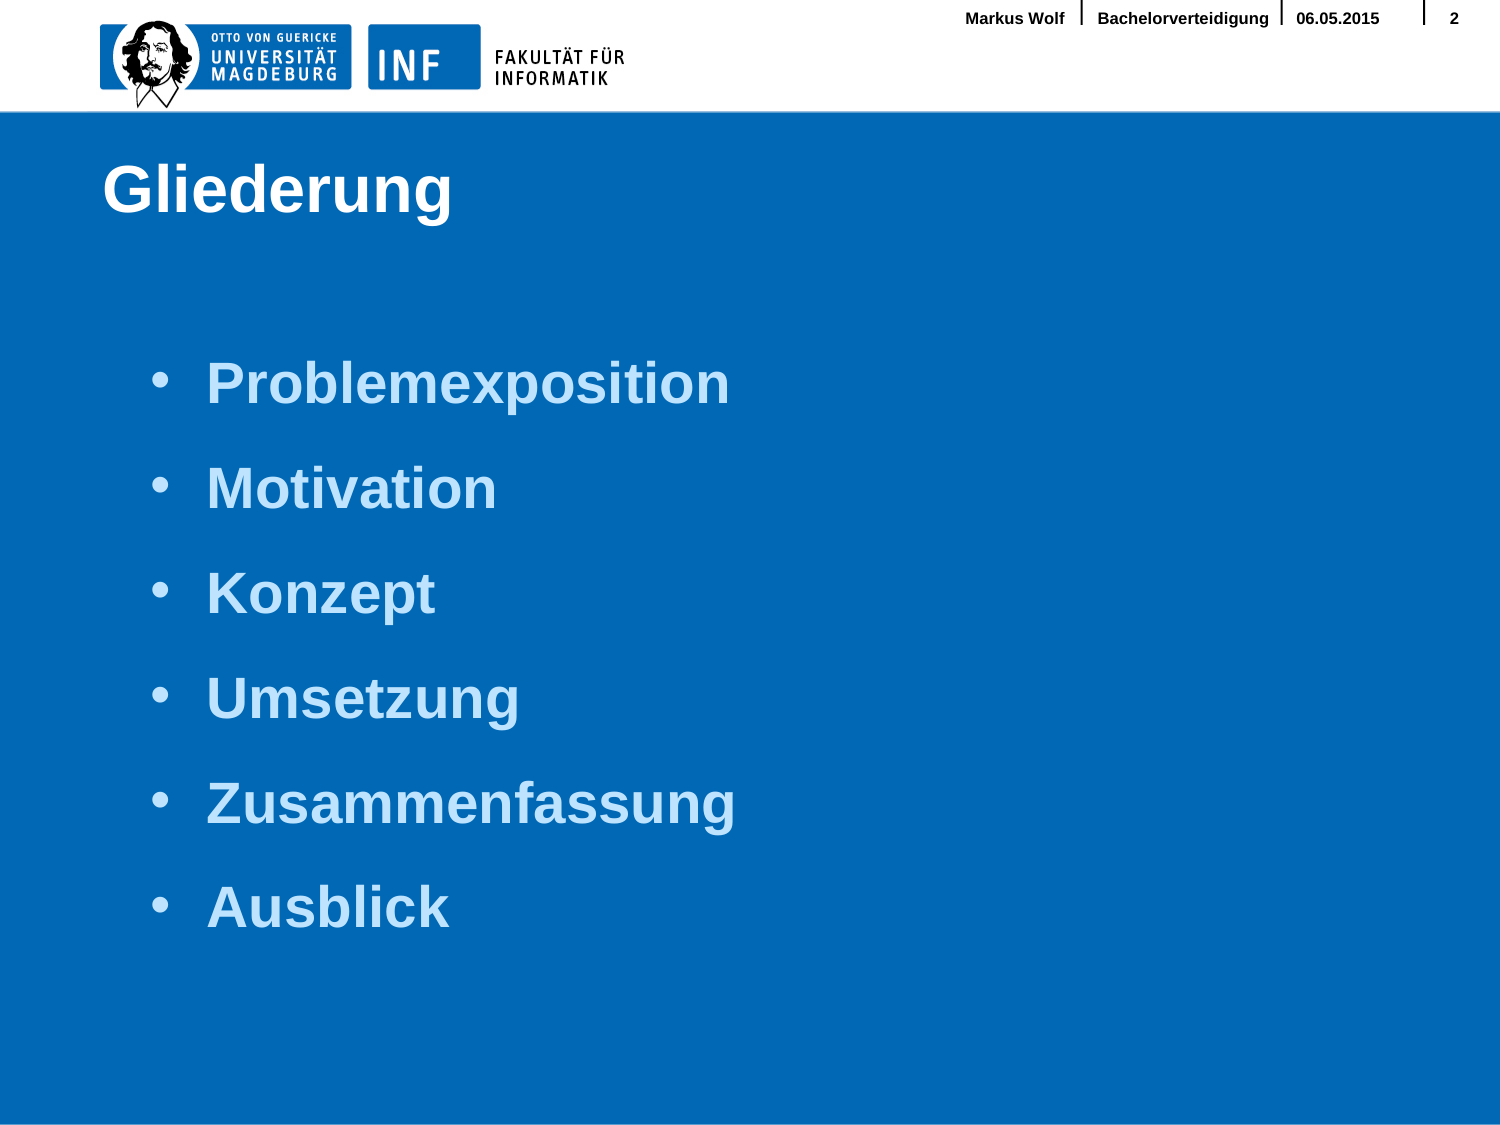

# Gliederung
Problemexposition
Motivation
Konzept
Umsetzung
Zusammenfassung
Ausblick